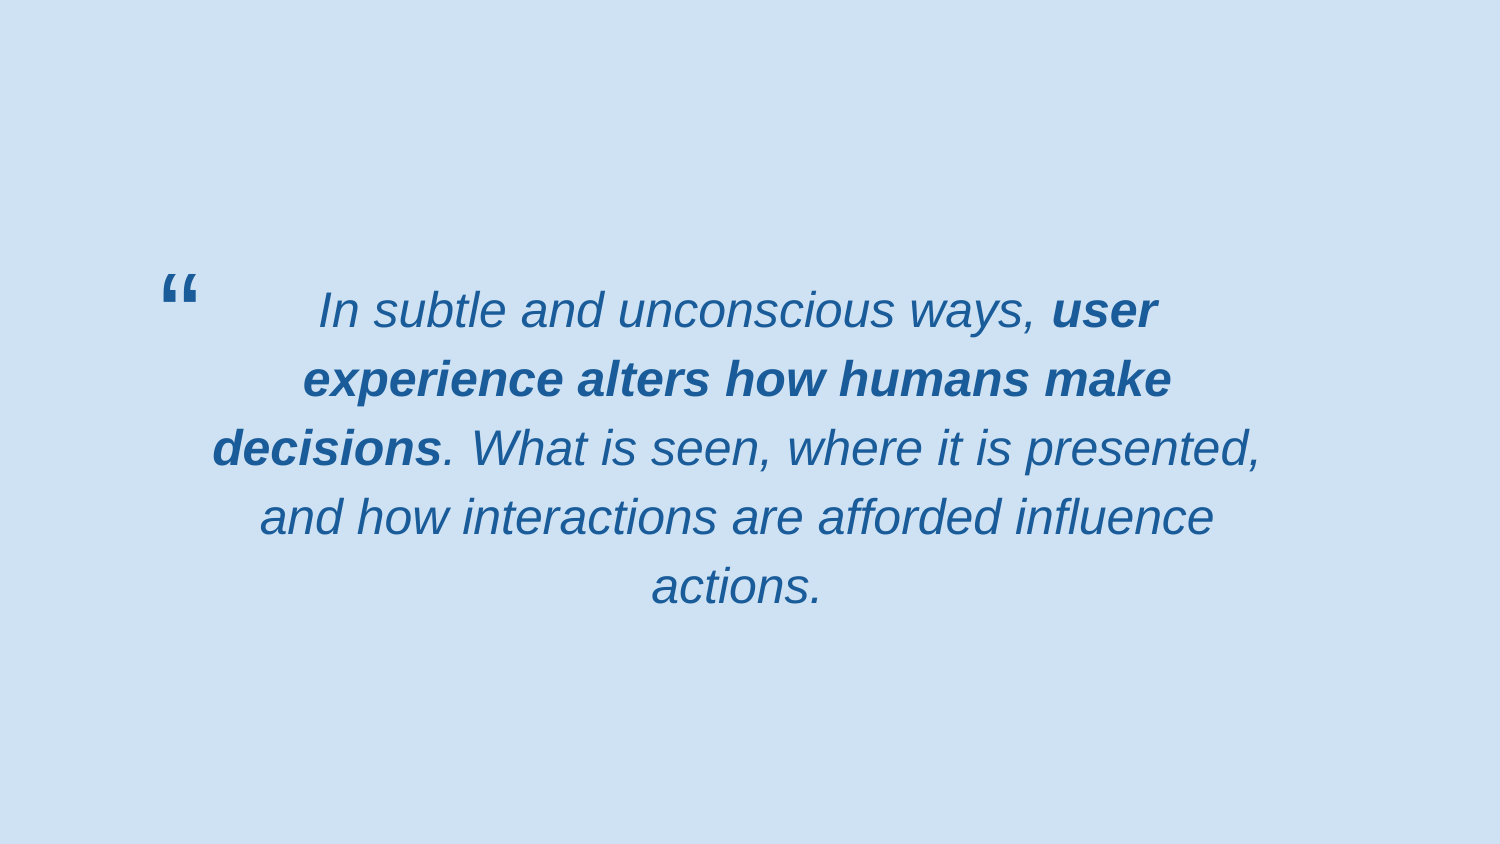

In subtle and unconscious ways, user experience alters how humans make decisions. What is seen, where it is presented, and how interactions are afforded influence actions.
“